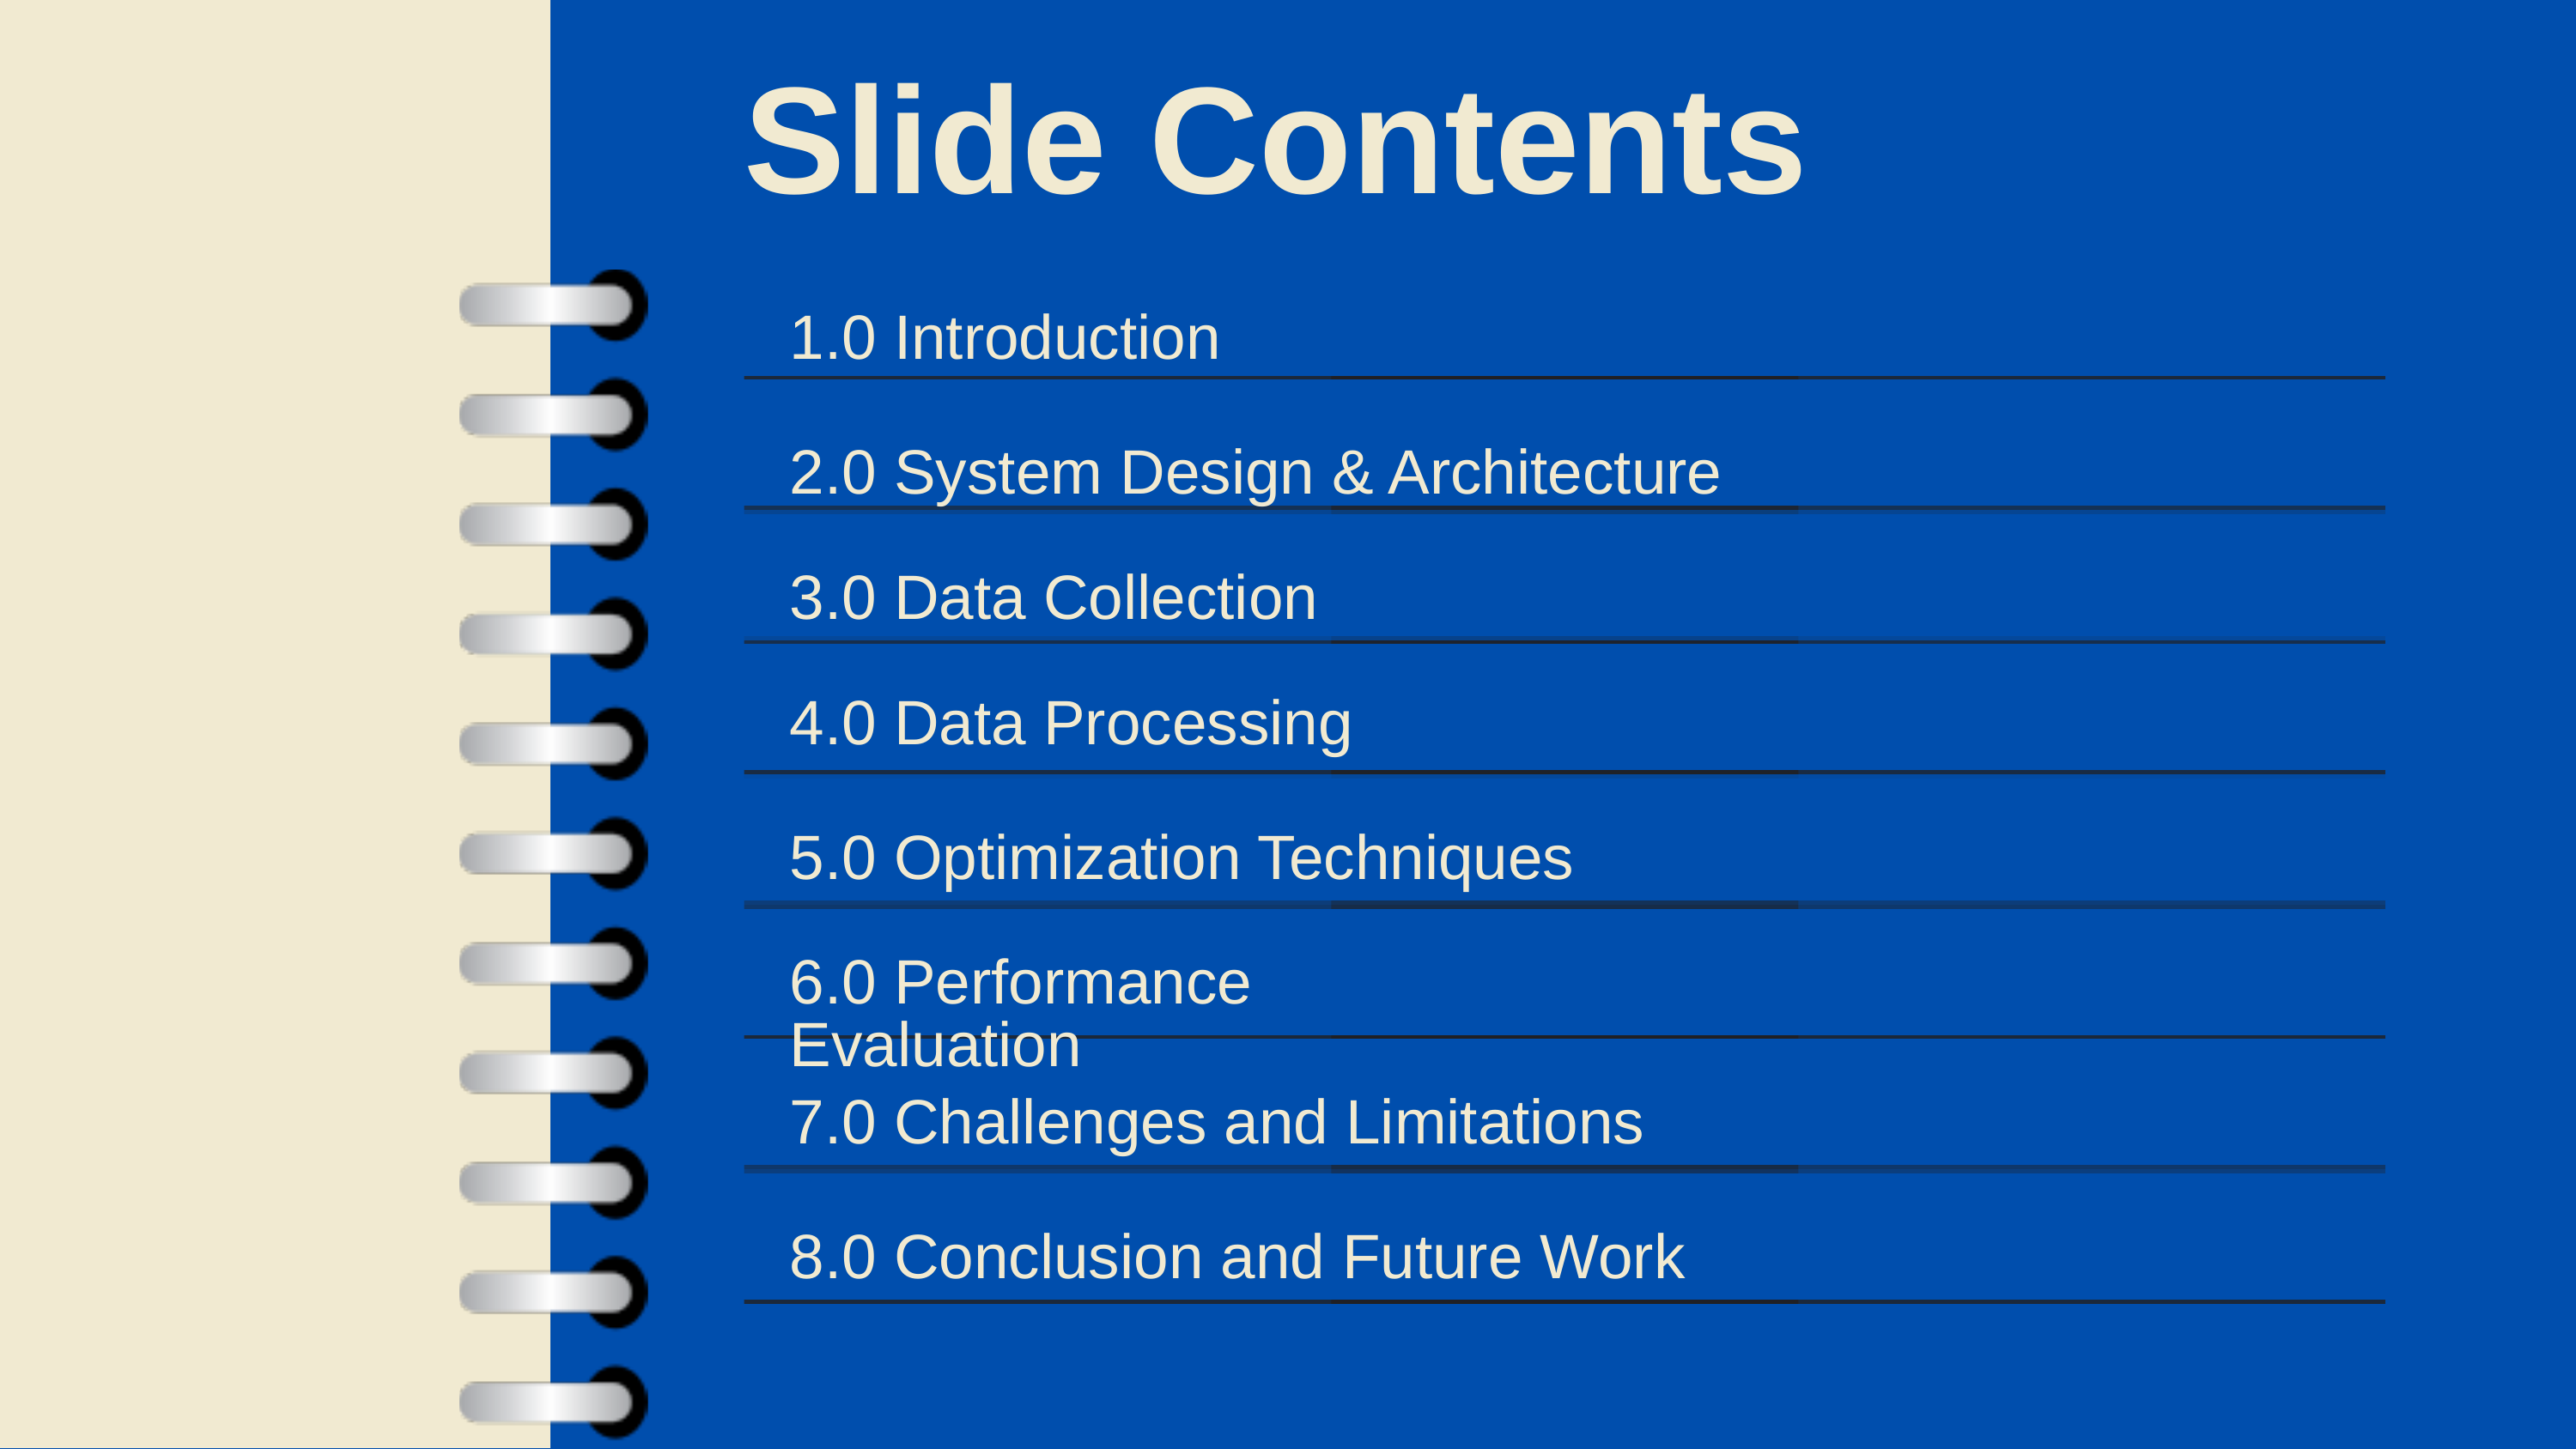

Slide Contents

1.0 Introduction
2.0 System Design & Architecture
3.0 Data Collection
4.0 Data Processing
5.0 Optimization Techniques
6.0 Performance Evaluation
7.0 Challenges and Limitations
8.0 Conclusion and Future Work